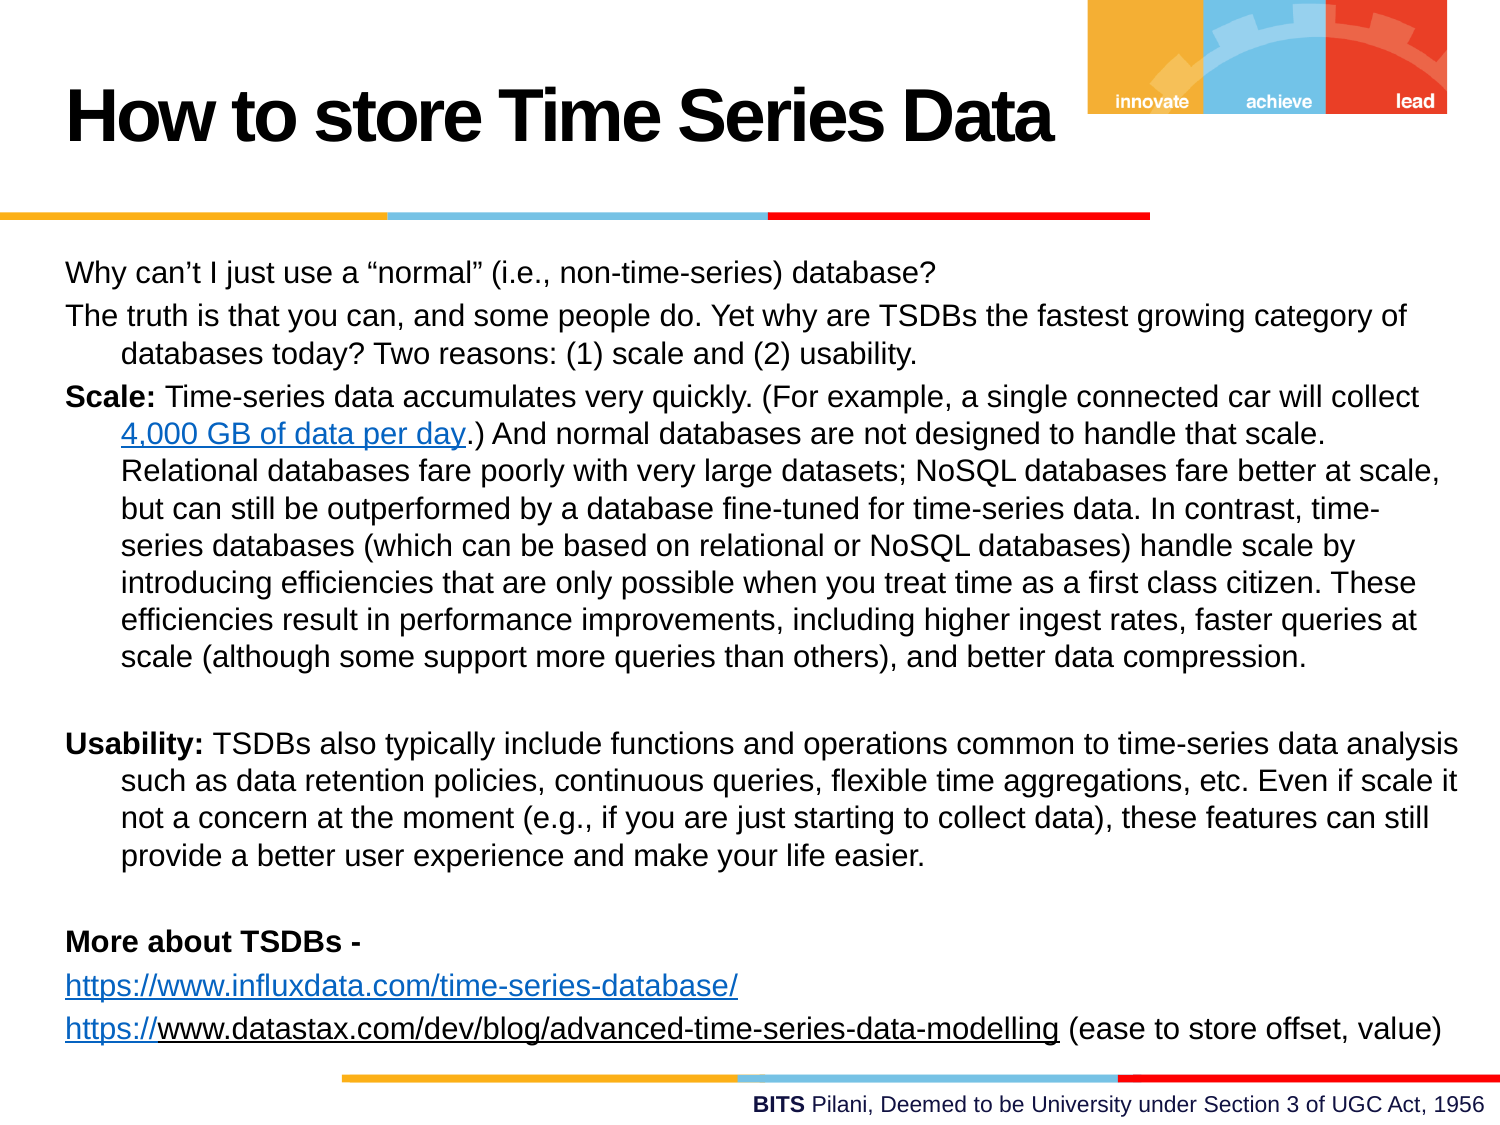

How to store Time Series Data
Why can’t I just use a “normal” (i.e., non-time-series) database?
The truth is that you can, and some people do. Yet why are TSDBs the fastest growing category of databases today? Two reasons: (1) scale and (2) usability.
Scale: Time-series data accumulates very quickly. (For example, a single connected car will collect 4,000 GB of data per day.) And normal databases are not designed to handle that scale. Relational databases fare poorly with very large datasets; NoSQL databases fare better at scale, but can still be outperformed by a database fine-tuned for time-series data. In contrast, time-series databases (which can be based on relational or NoSQL databases) handle scale by introducing efficiencies that are only possible when you treat time as a first class citizen. These efficiencies result in performance improvements, including higher ingest rates, faster queries at scale (although some support more queries than others), and better data compression.

Usability: TSDBs also typically include functions and operations common to time-series data analysis such as data retention policies, continuous queries, flexible time aggregations, etc. Even if scale it not a concern at the moment (e.g., if you are just starting to collect data), these features can still provide a better user experience and make your life easier.

More about TSDBs -
https://www.influxdata.com/time-series-database/
https://www.datastax.com/dev/blog/advanced-time-series-data-modelling (ease to store offset, value)